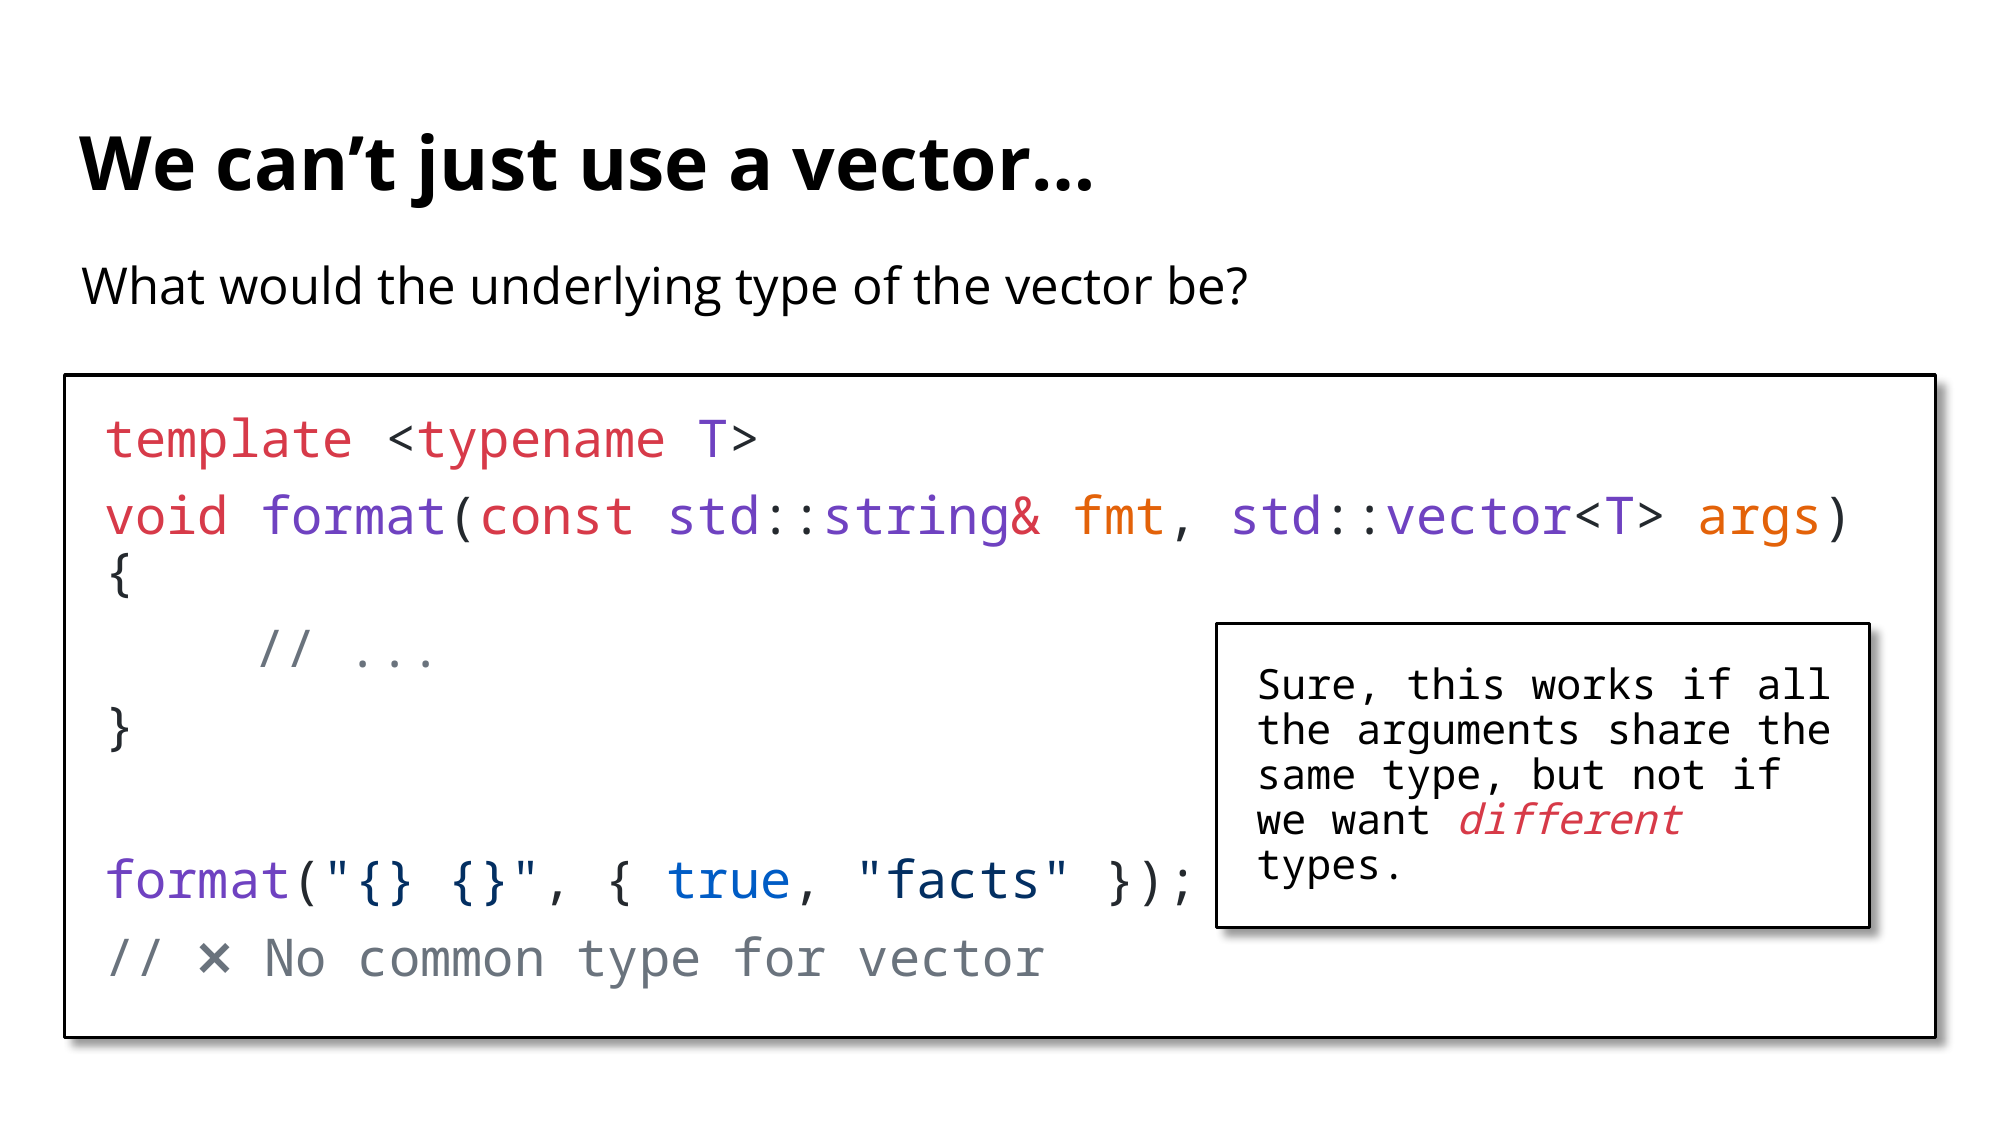

# We can’t just use a vector…
What would the underlying type of the vector be?
template <typename T>
void format(const std::string& fmt, std::vector<T> args) {
	// ...
}

format("{} {}", { true, "facts" });
// ❌ No common type for vector

Sure, this works if all the arguments share the same type, but not if we want different types.